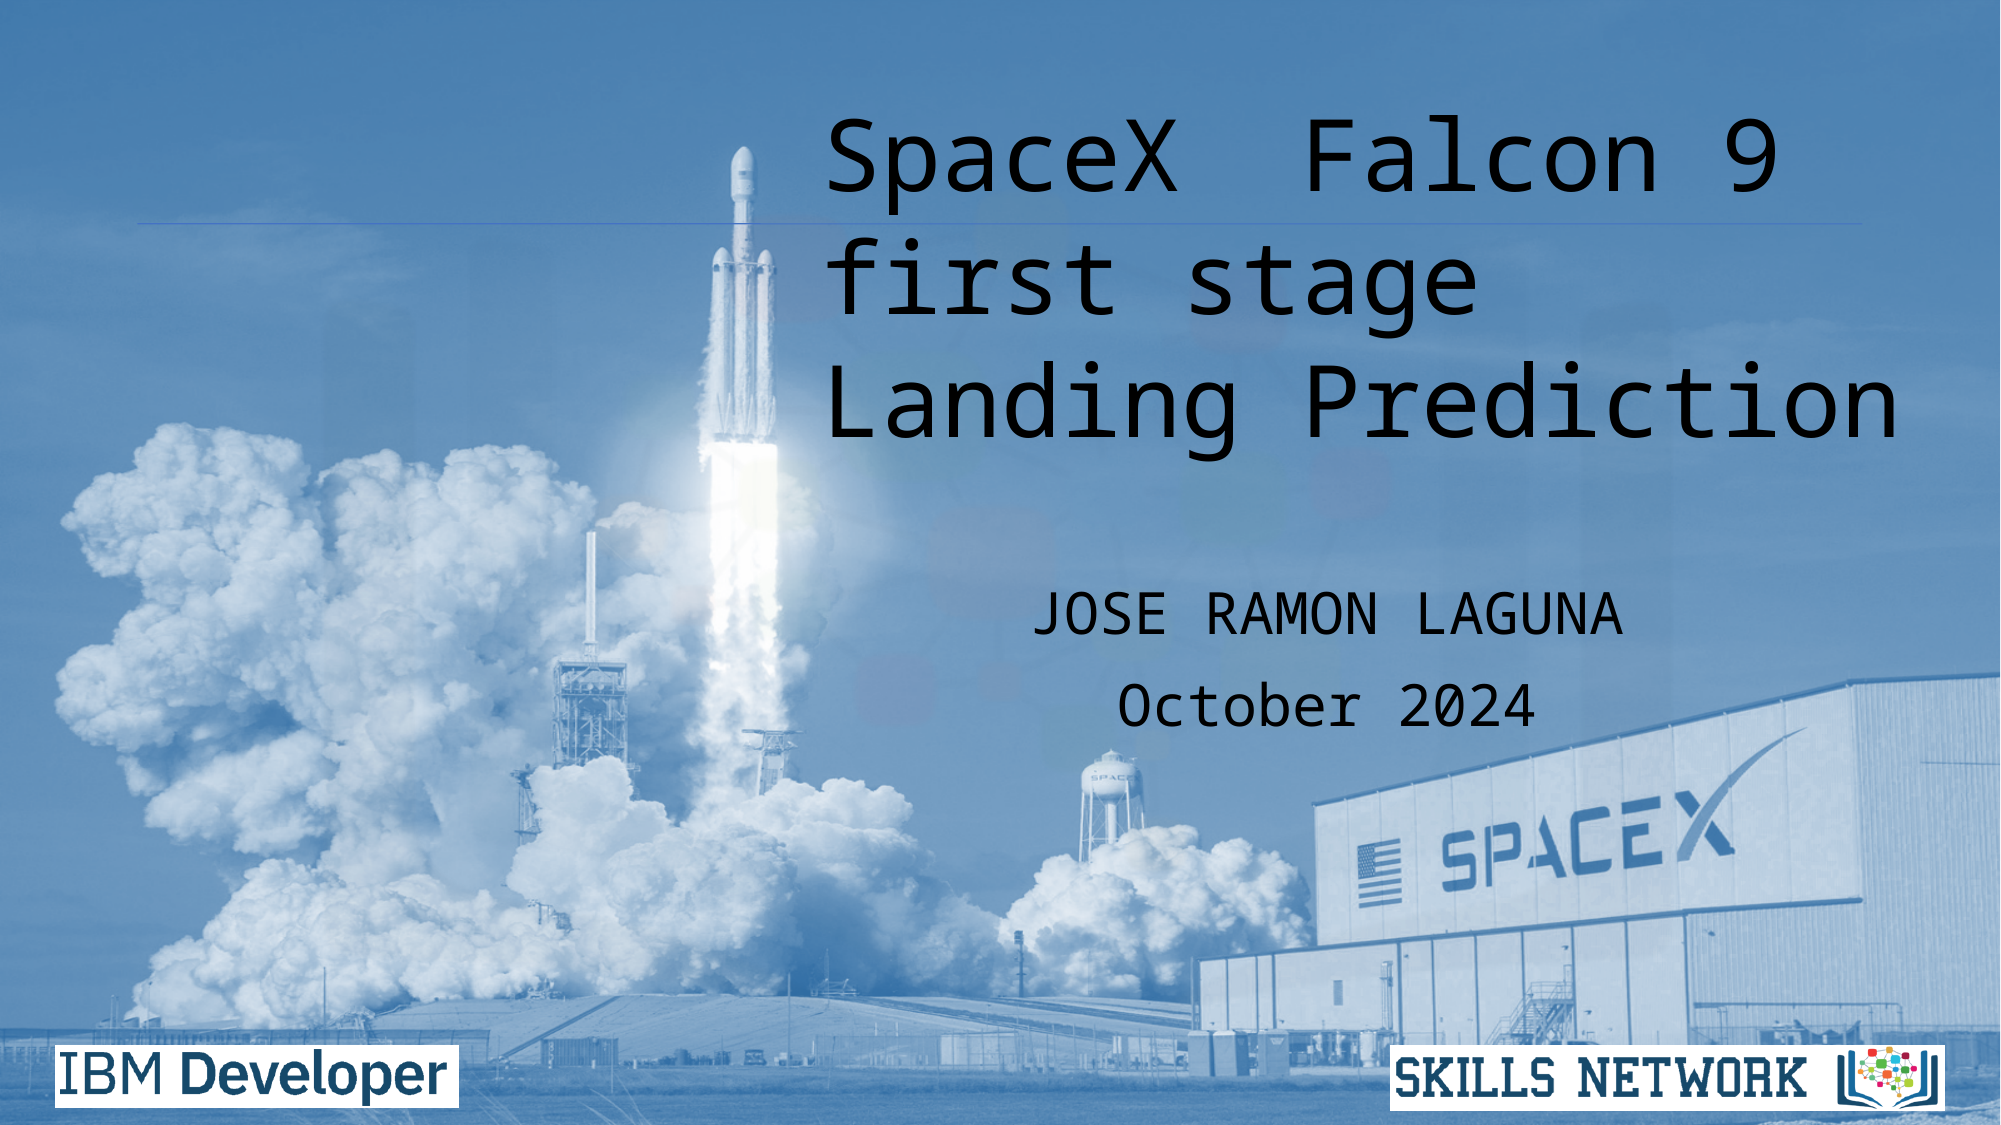

# SpaceX  Falcon 9 first stage Landing Prediction
JOSE RAMON LAGUNA
October 2024